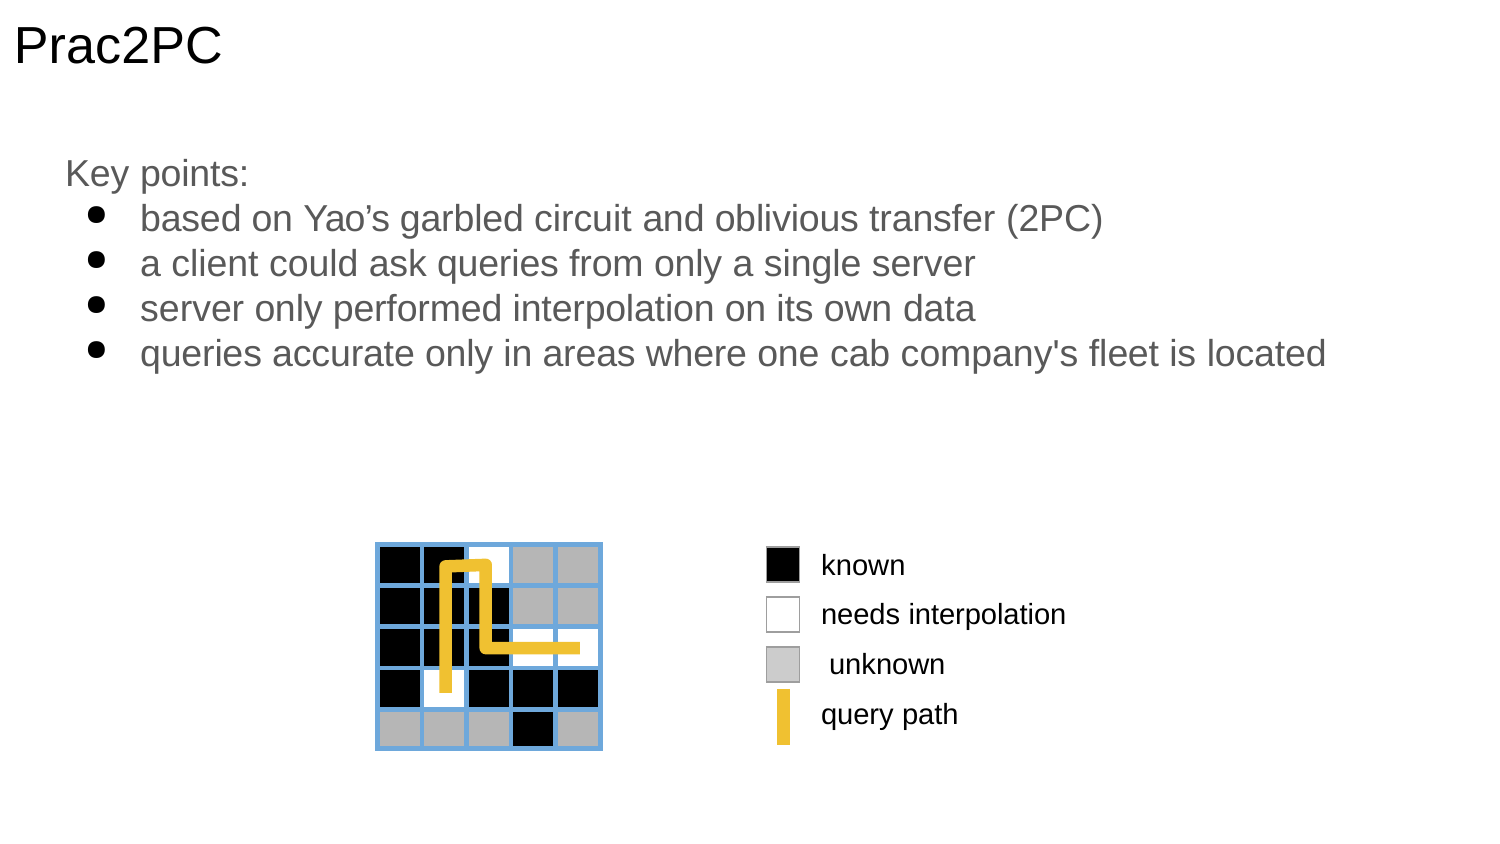

# Prac2PC
Key points:
based on Yao’s garbled circuit and oblivious transfer (2PC)
a client could ask queries from only a single server
server only performed interpolation on its own data
queries accurate only in areas where one cab company's fleet is located
known
needs interpolation  unknown
query path